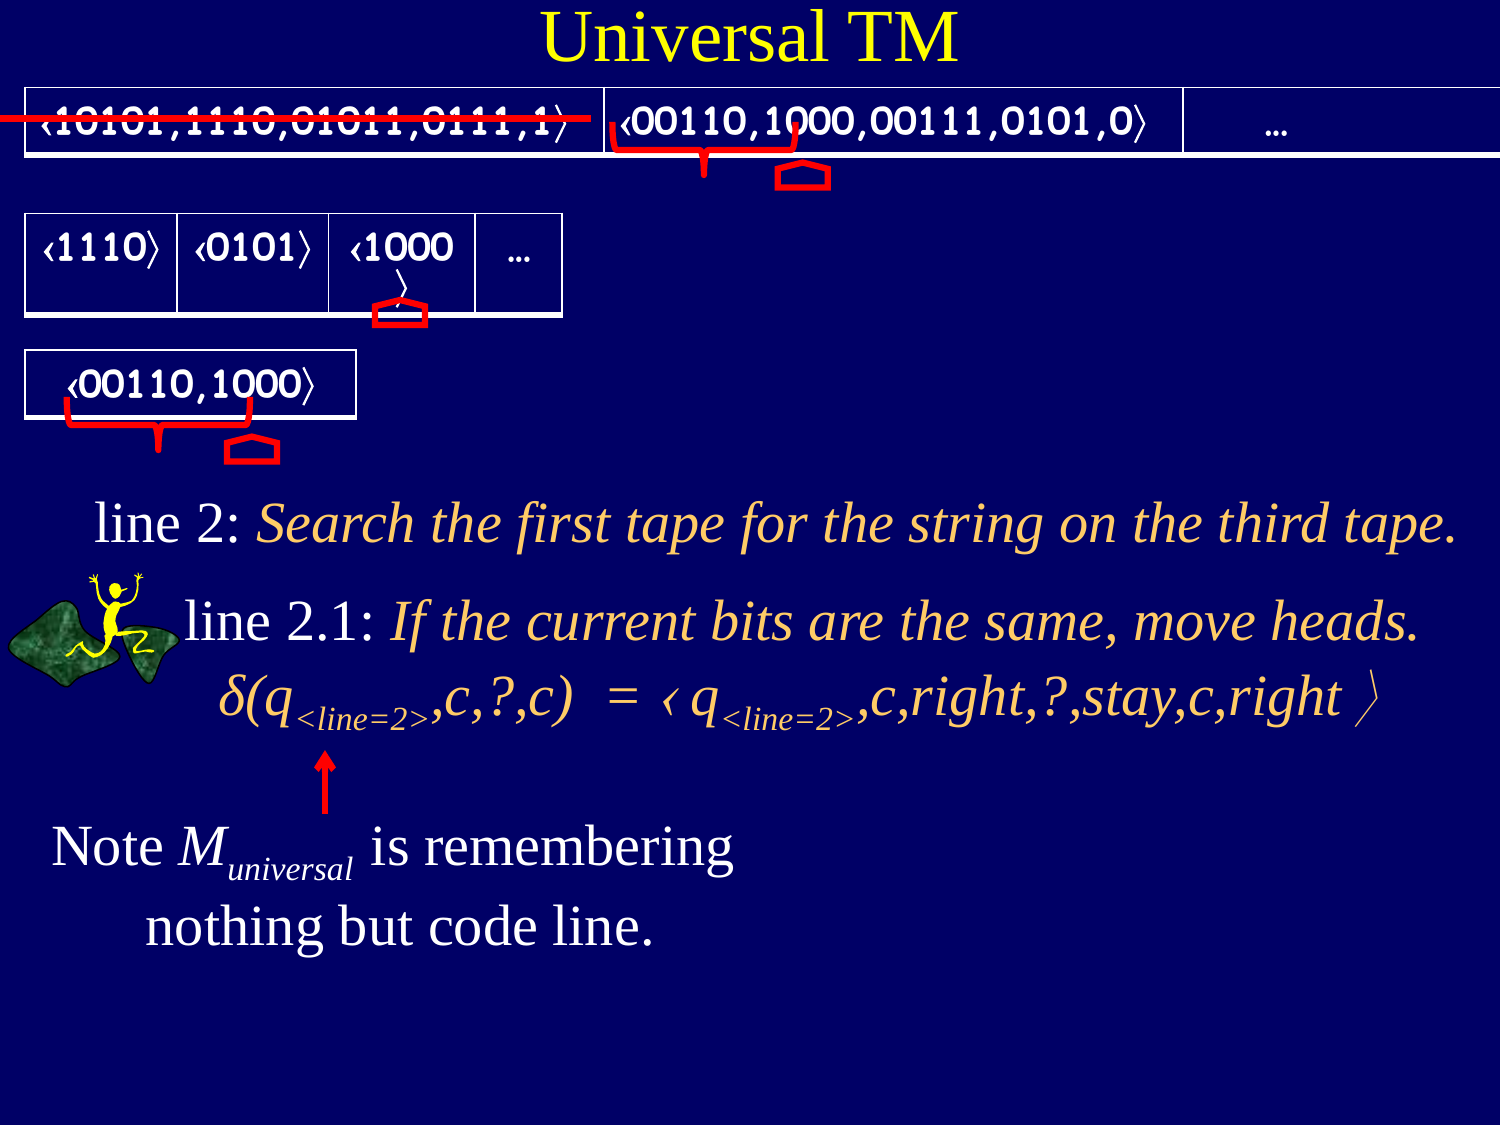

Universal TM

| 〈10101,1110,01011,0111,1〉 | 〈00110,1000,00111,0101,0〉 | … |
| --- | --- | --- |

| 〈1110〉 | 〈0101〉 | 〈1000〉 | … |
| --- | --- | --- | --- |

| 〈00110,1000〉 |
| --- |

line 2: Search the first tape for the string on the third tape.

line 2.1: If the current bits are the same, move heads.
δ(q<line=2>,c,?,c)  = 〈 q<line=2>,c,right,?,stay,c,right 〉
Note Muniversal  is remembering
nothing but code line.